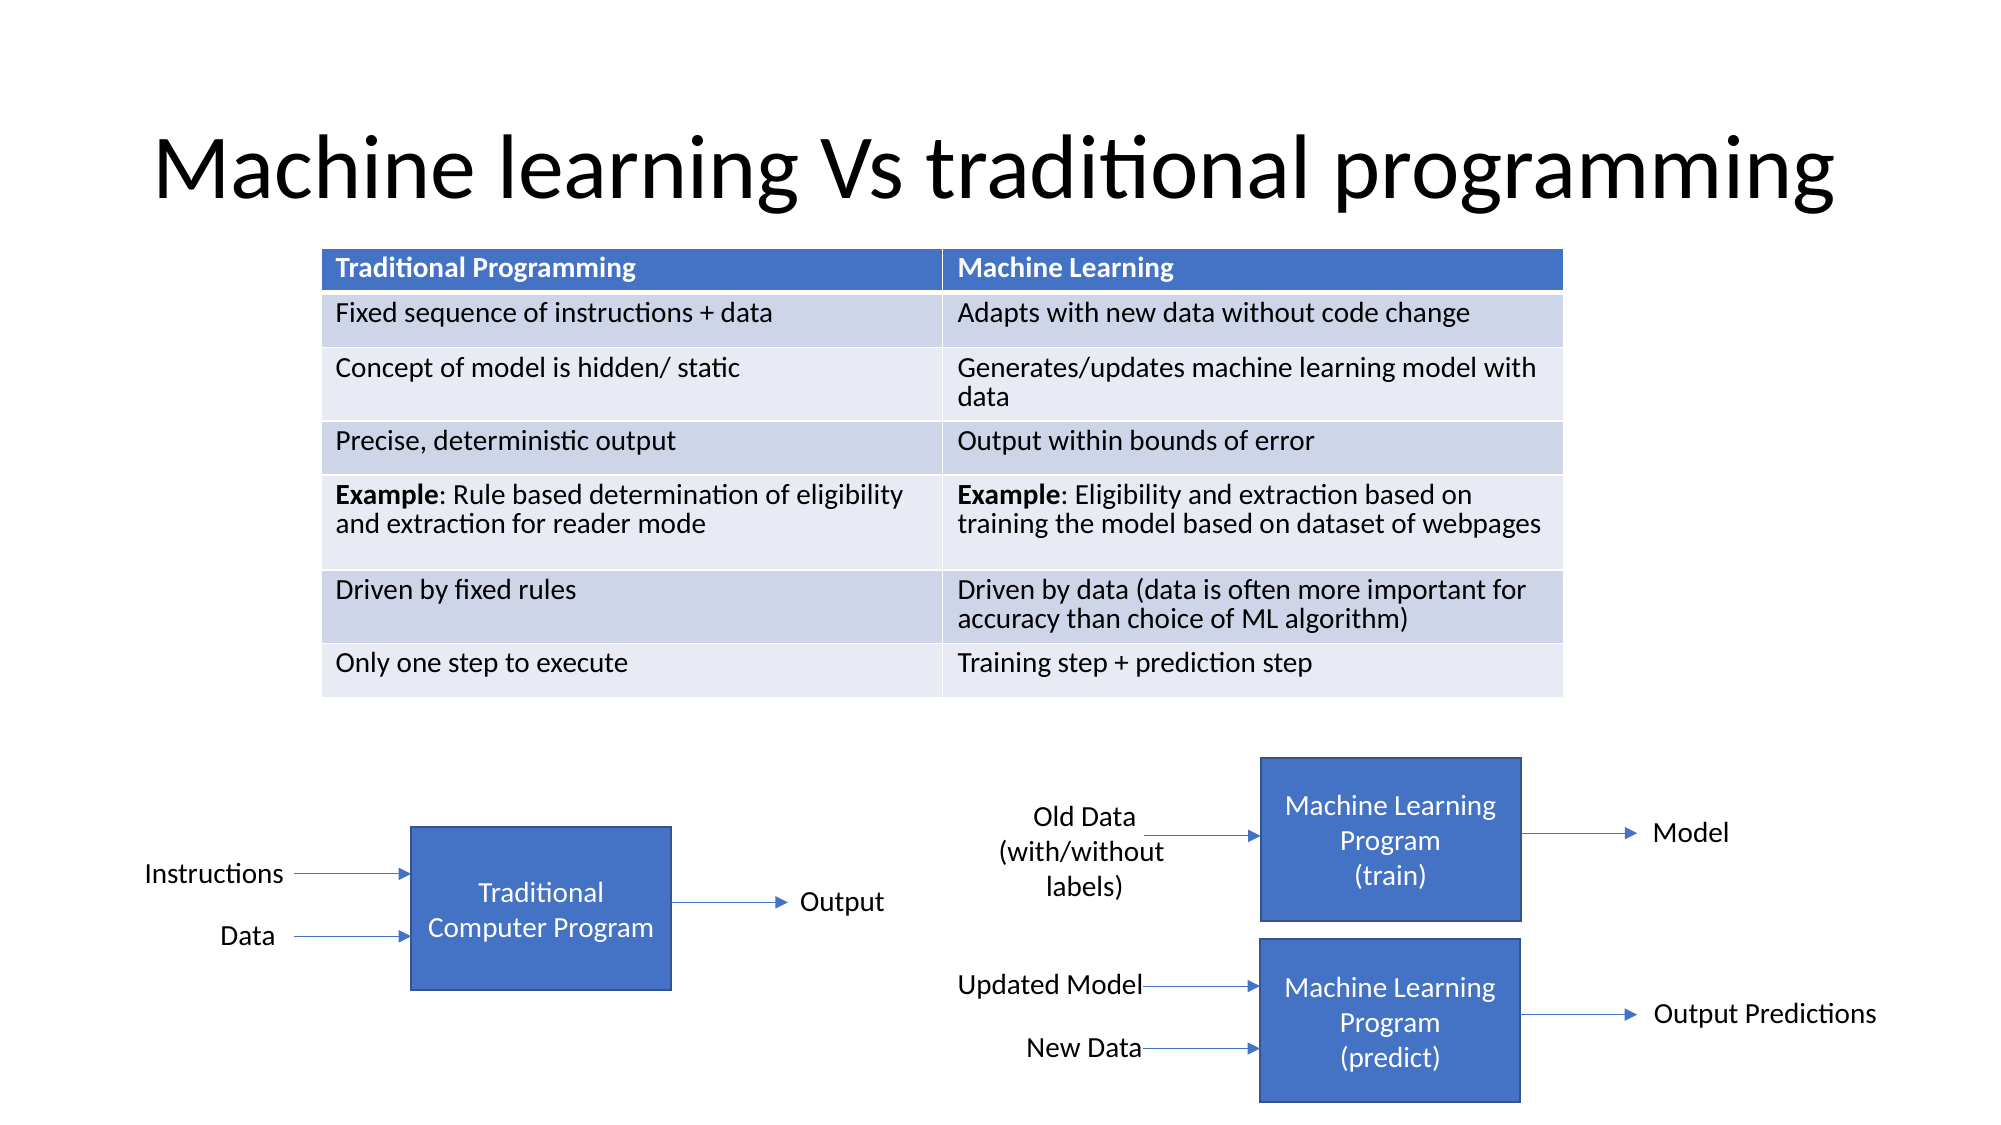

# Machine learning Vs traditional programming
| Traditional Programming | Machine Learning |
| --- | --- |
| Fixed sequence of instructions + data | Adapts with new data without code change |
| Concept of model is hidden/ static | Generates/updates machine learning model with data |
| Precise, deterministic output | Output within bounds of error |
| Example: Rule based determination of eligibility and extraction for reader mode | Example: Eligibility and extraction based on training the model based on dataset of webpages |
| Driven by fixed rules | Driven by data (data is often more important for accuracy than choice of ML algorithm) |
| Only one step to execute | Training step + prediction step |
Machine Learning
Program
(train)
Old Data
(with/without
labels)
Model
Traditional Computer Program
Instructions
Output
Data
Machine Learning
Program
(predict)
Updated Model
Output Predictions
New Data